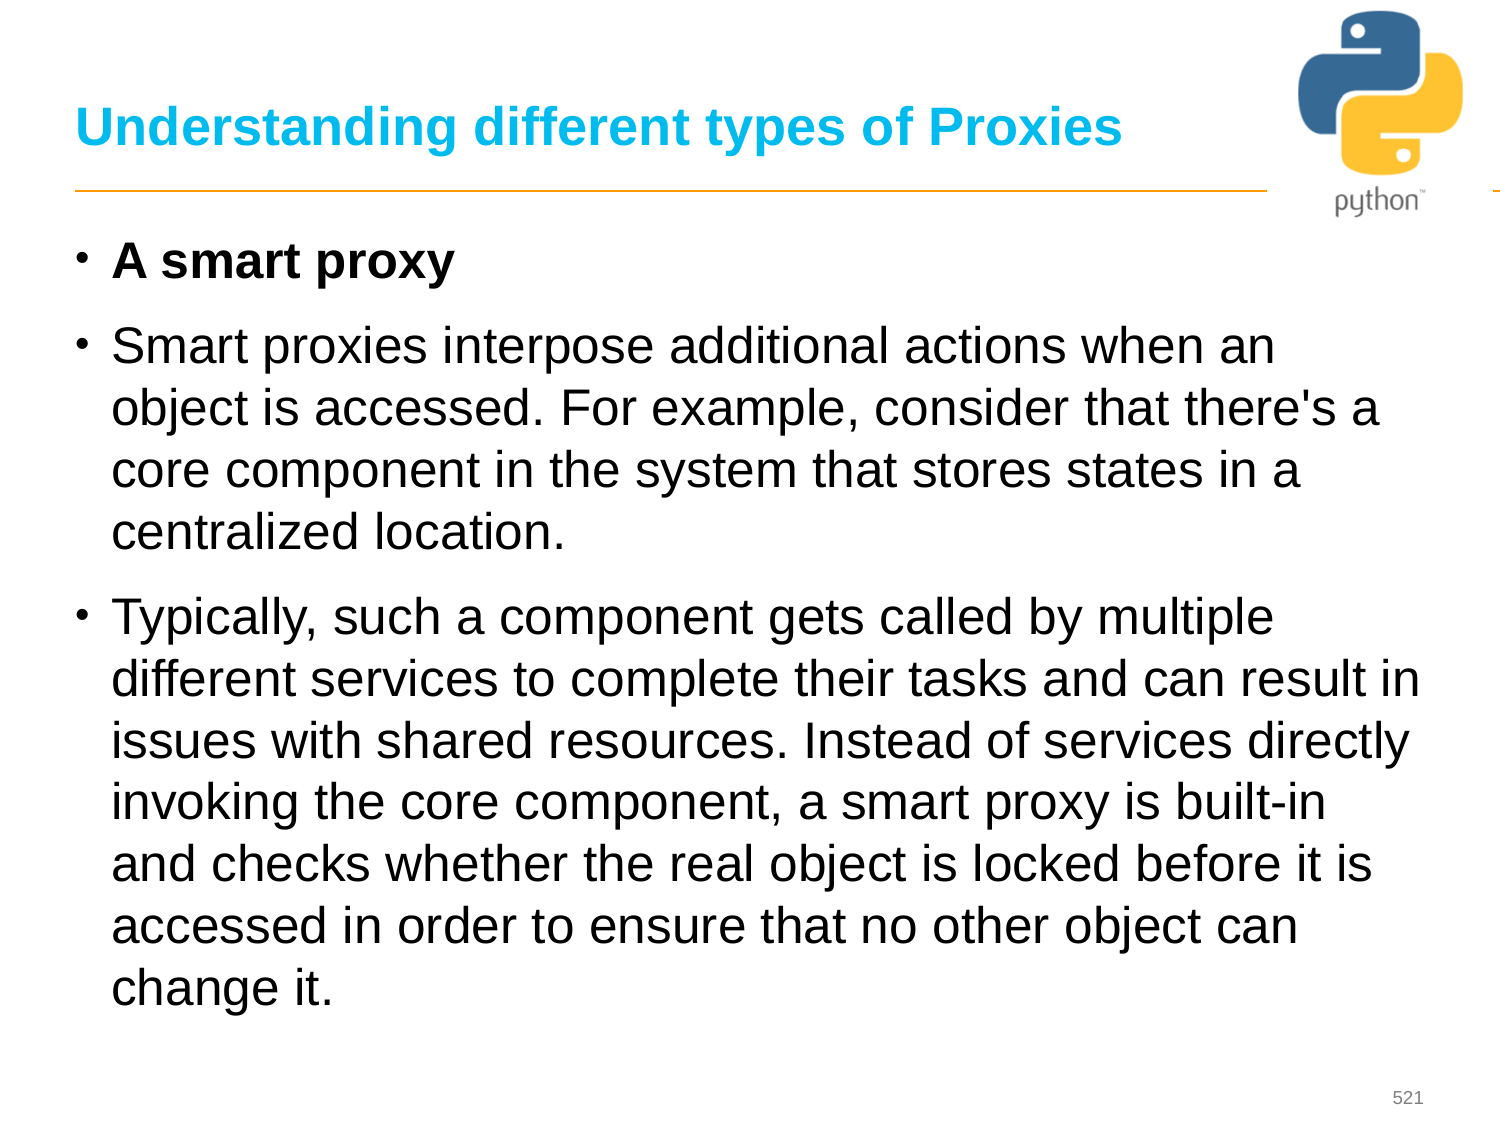

# Understanding different types of Proxies
A smart proxy
Smart proxies interpose additional actions when an object is accessed. For example, consider that there's a core component in the system that stores states in a centralized location.
Typically, such a component gets called by multiple different services to complete their tasks and can result in issues with shared resources. Instead of services directly invoking the core component, a smart proxy is built-in and checks whether the real object is locked before it is accessed in order to ensure that no other object can change it.